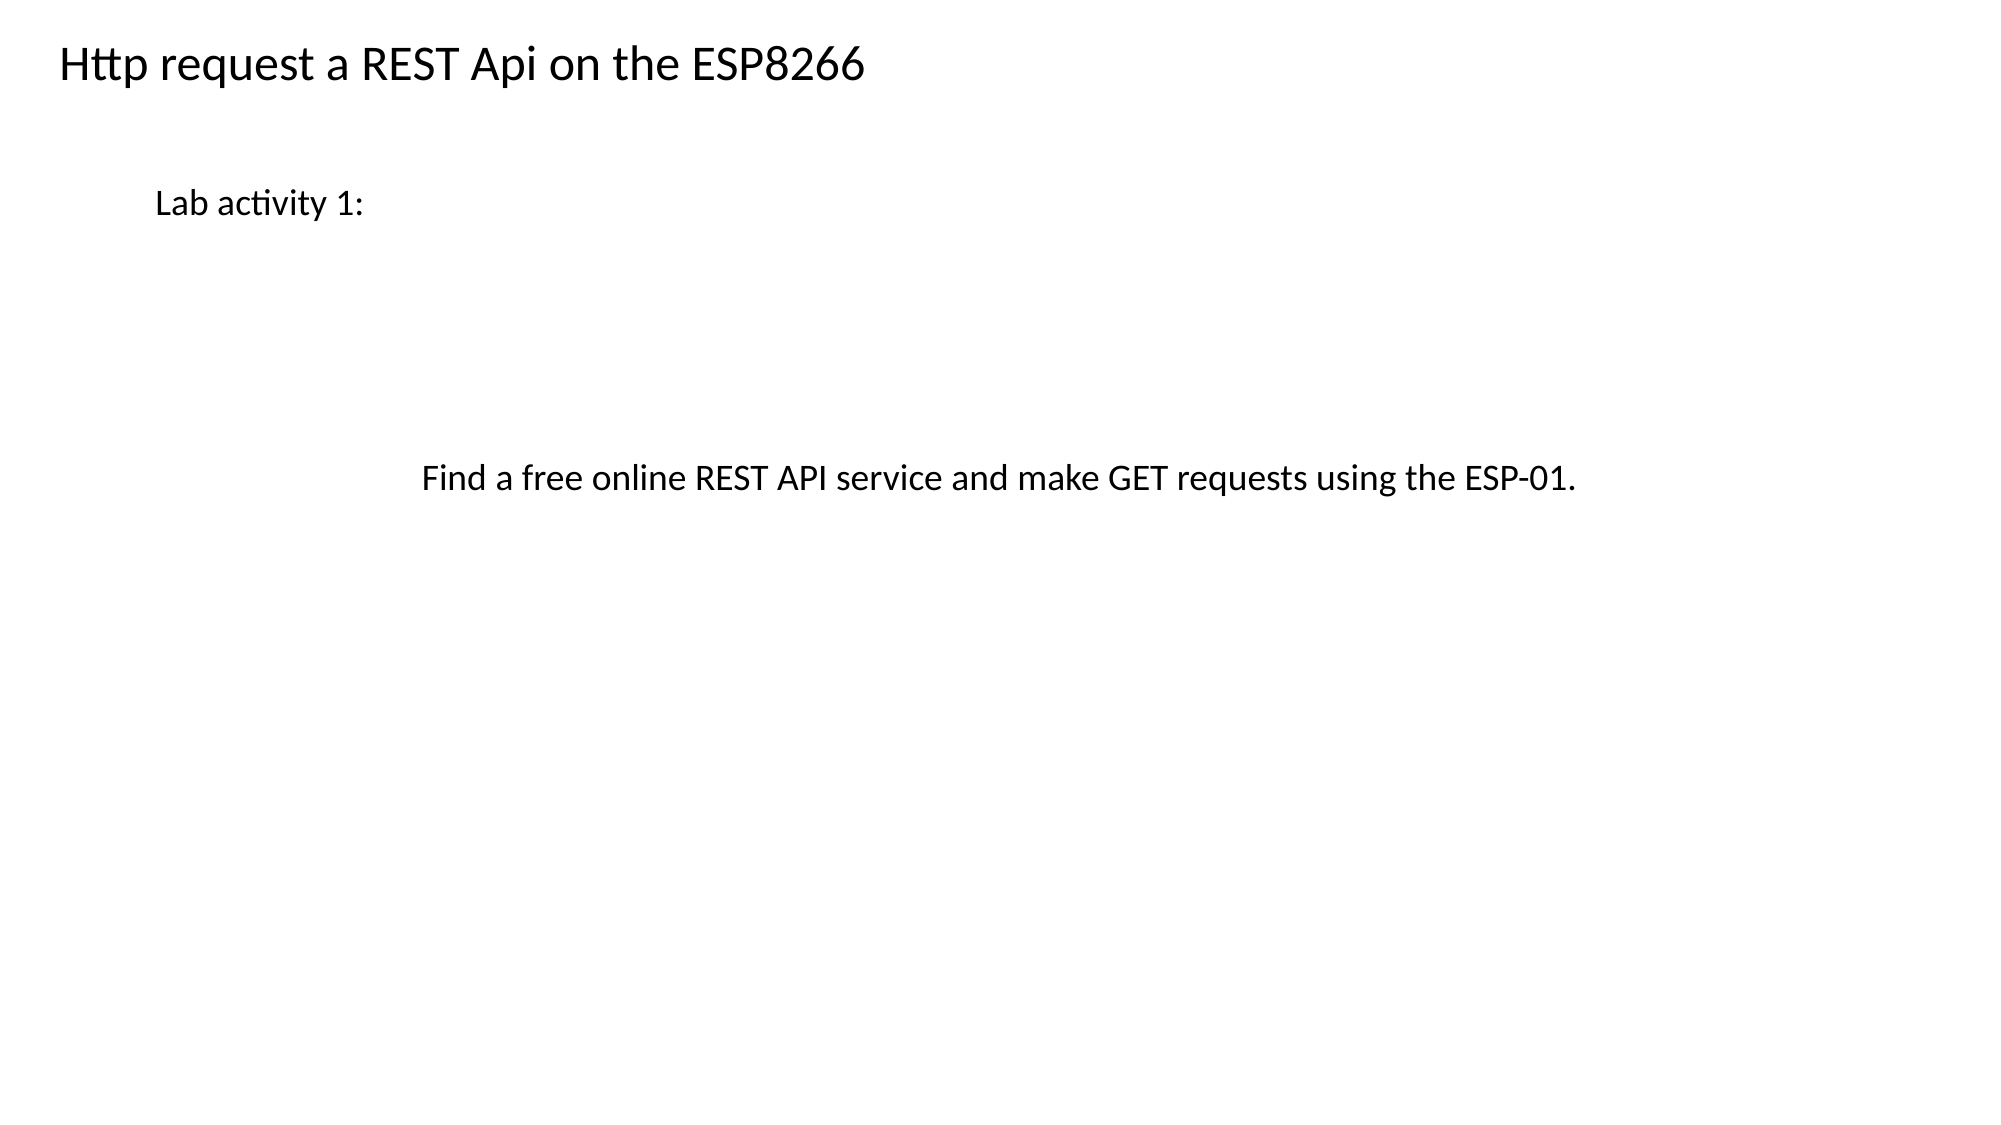

Http request a REST Api on the ESP8266
Lab activity 1:
Find a free online REST API service and make GET requests using the ESP-01.